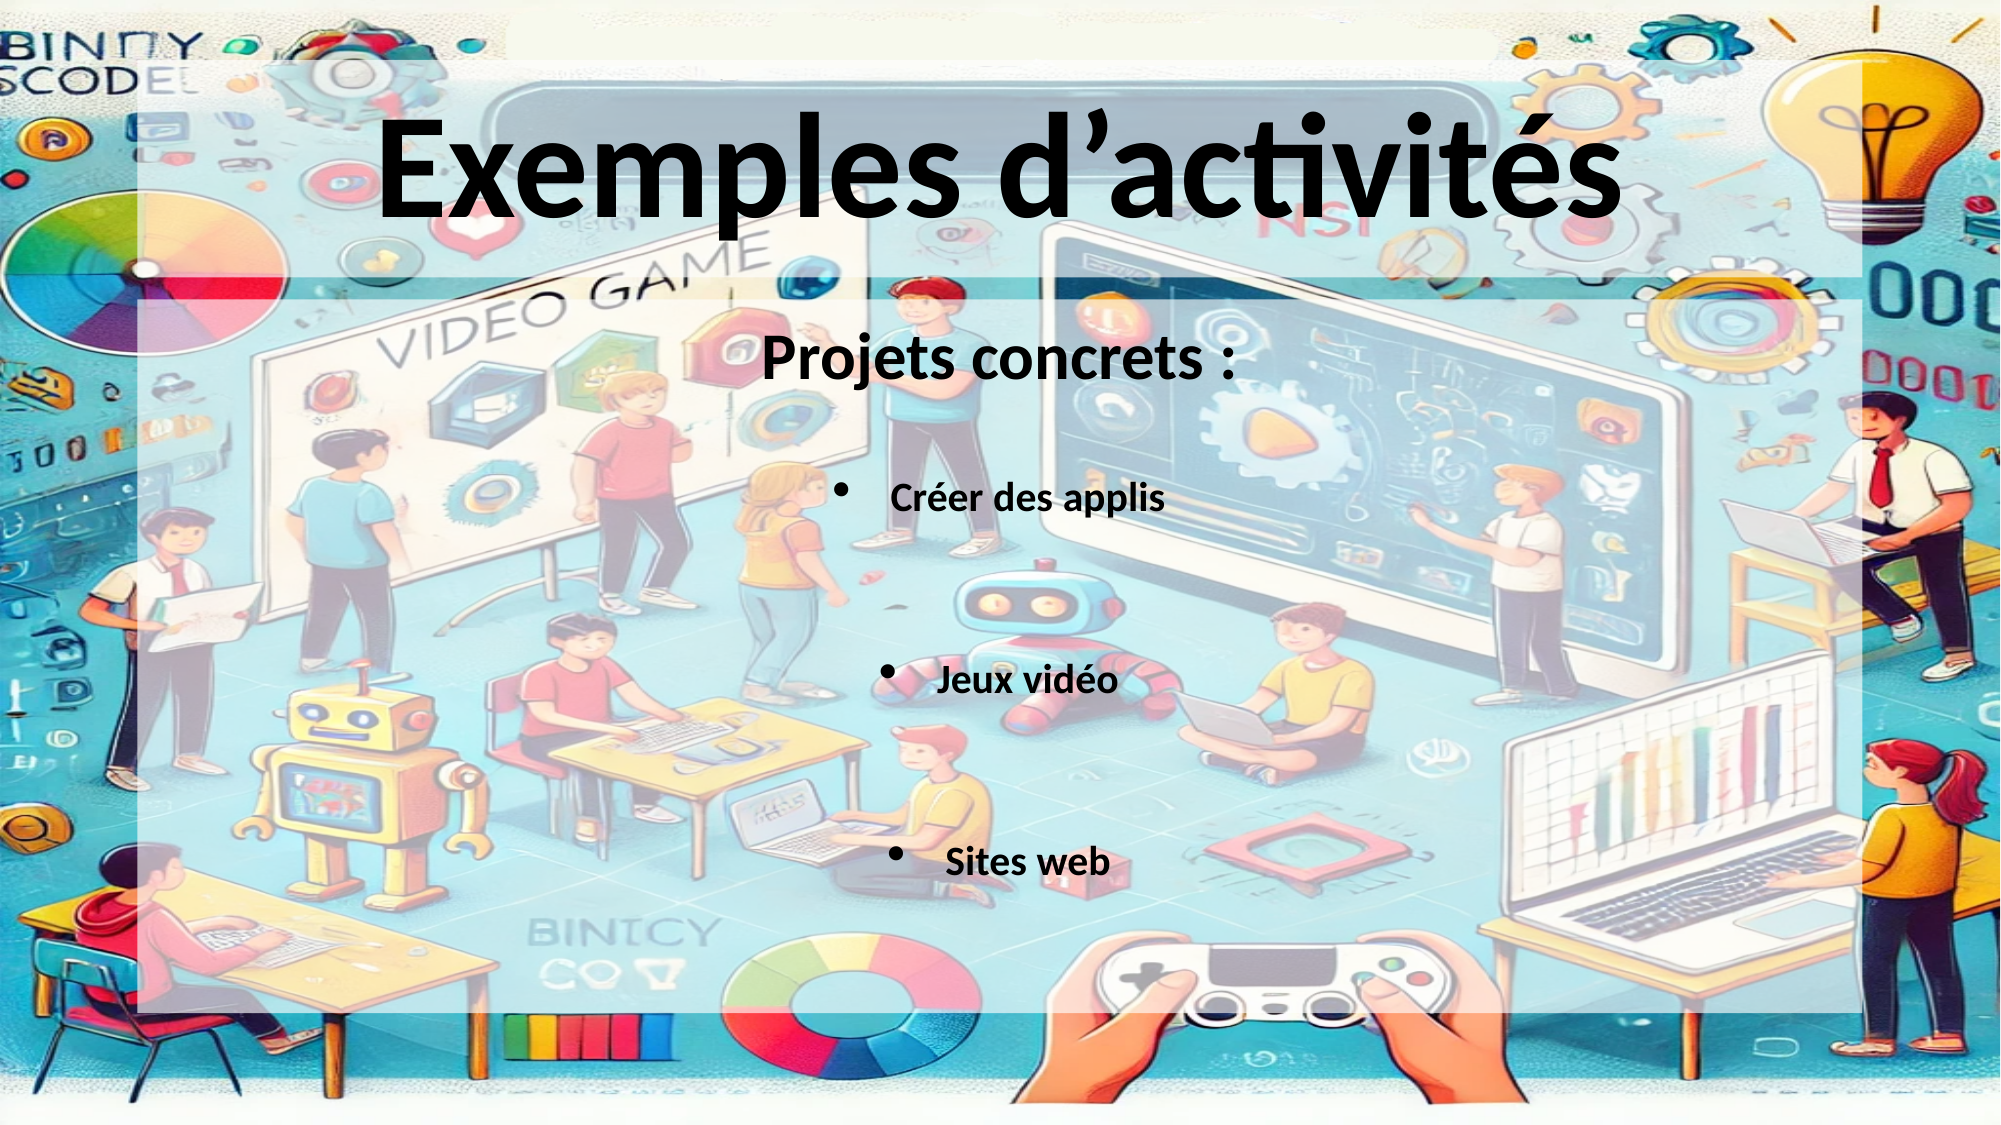

# Exemples d’activités
Projets concrets :

Créer des applis

Jeux vidéo

Sites web